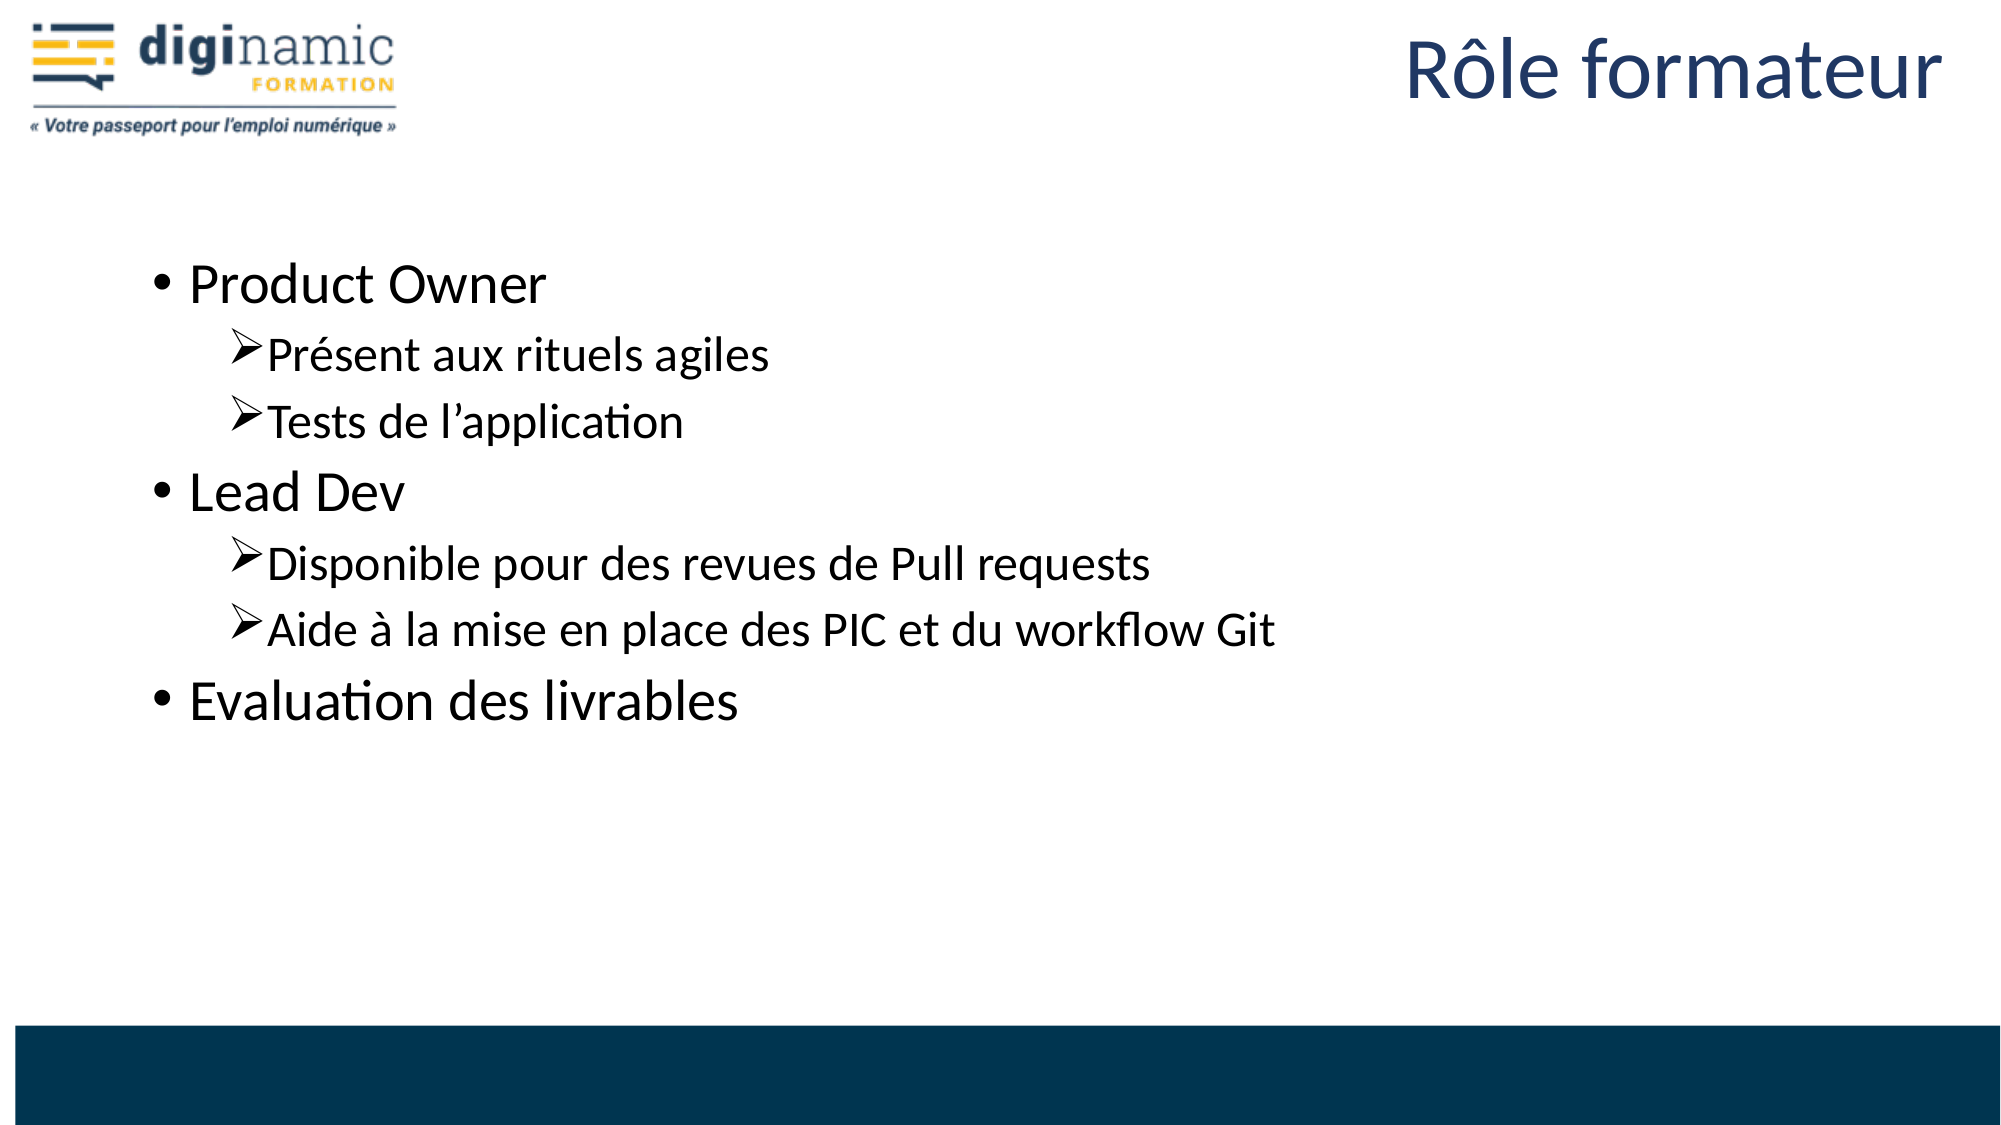

# Rôle formateur
Product Owner
Présent aux rituels agiles
Tests de l’application
Lead Dev
Disponible pour des revues de Pull requests
Aide à la mise en place des PIC et du workflow Git
Evaluation des livrables
www.diginamic.fr
13